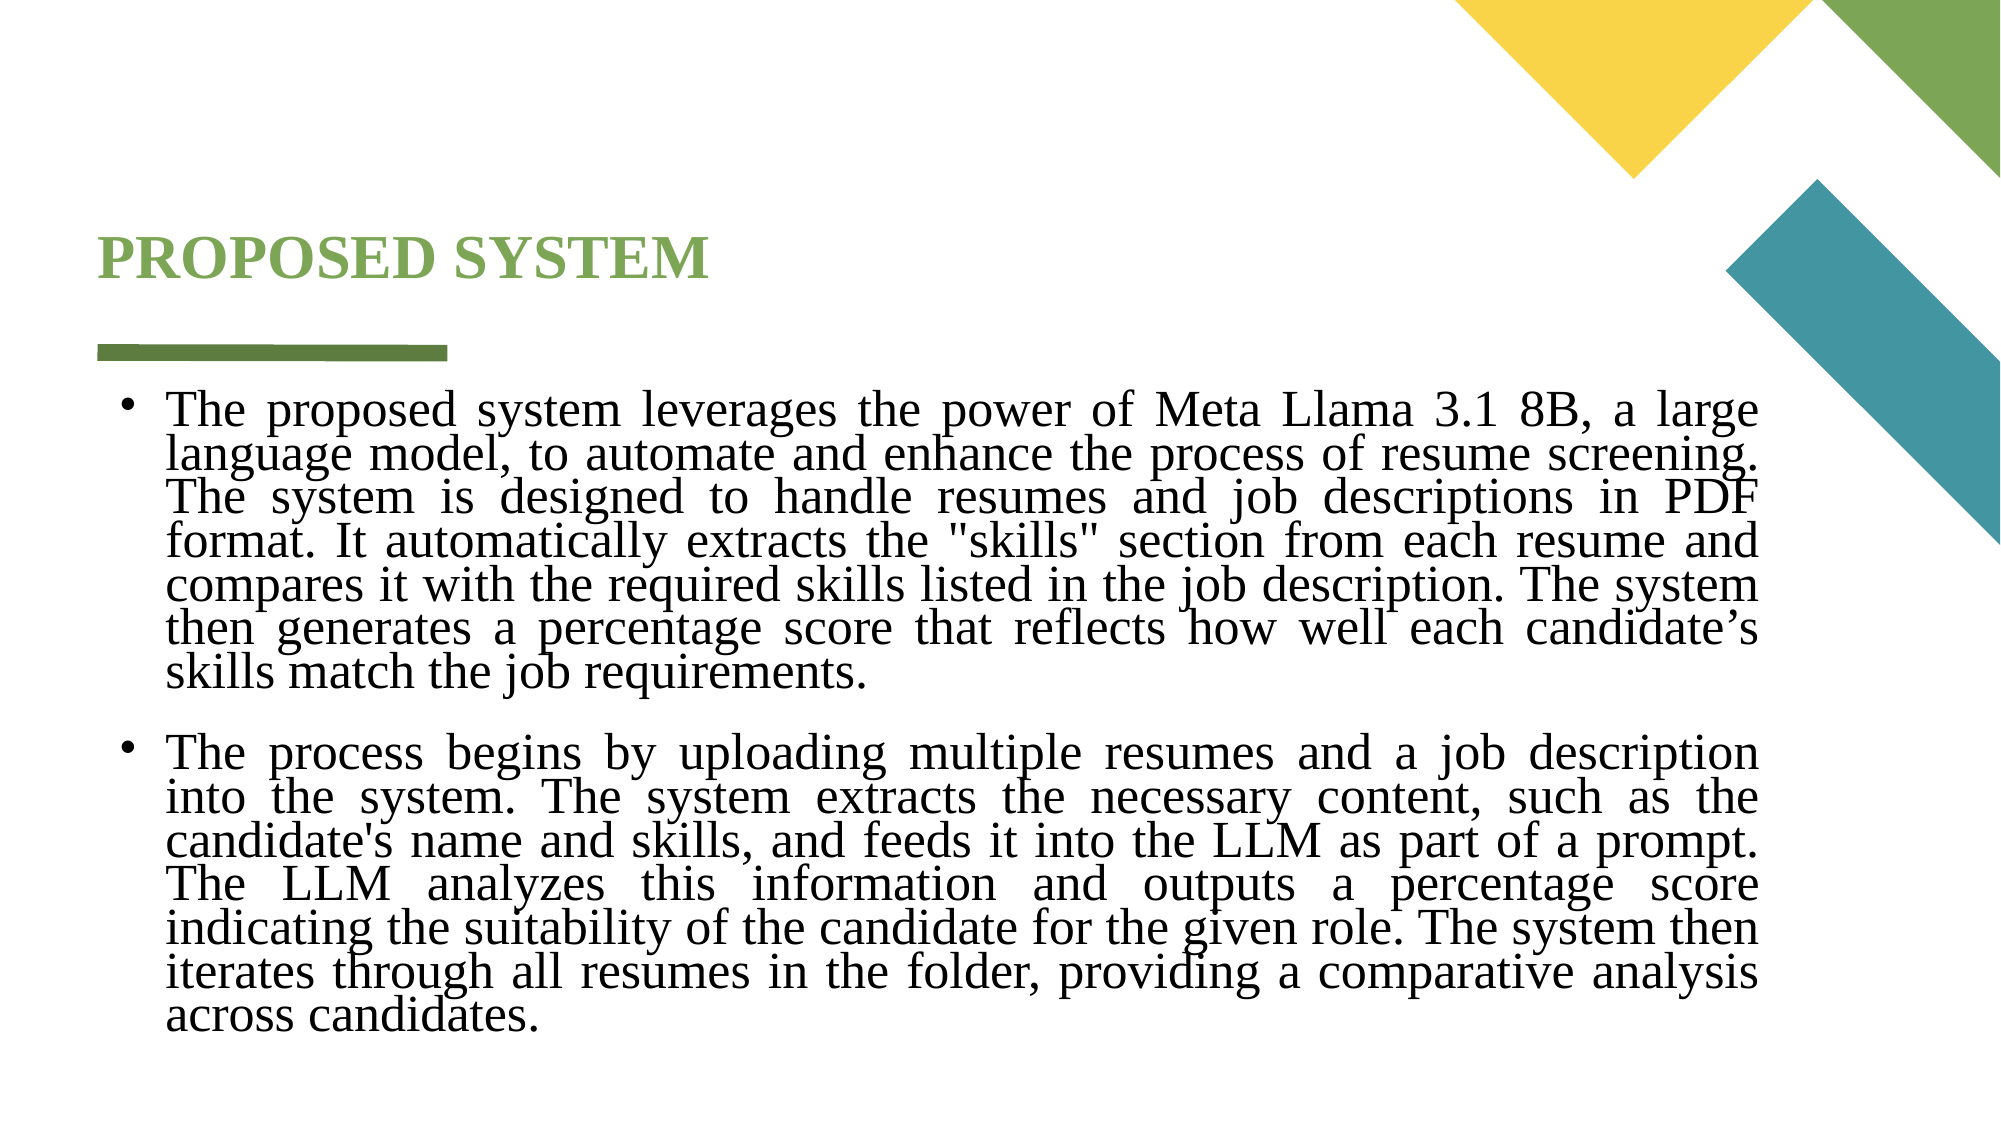

# PROPOSED SYSTEM

The proposed system leverages the power of Meta Llama 3.1 8B, a large language model, to automate and enhance the process of resume screening. The system is designed to handle resumes and job descriptions in PDF format. It automatically extracts the "skills" section from each resume and compares it with the required skills listed in the job description. The system then generates a percentage score that reflects how well each candidate’s skills match the job requirements.
The process begins by uploading multiple resumes and a job description into the system. The system extracts the necessary content, such as the candidate's name and skills, and feeds it into the LLM as part of a prompt. The LLM analyzes this information and outputs a percentage score indicating the suitability of the candidate for the given role. The system then iterates through all resumes in the folder, providing a comparative analysis across candidates.